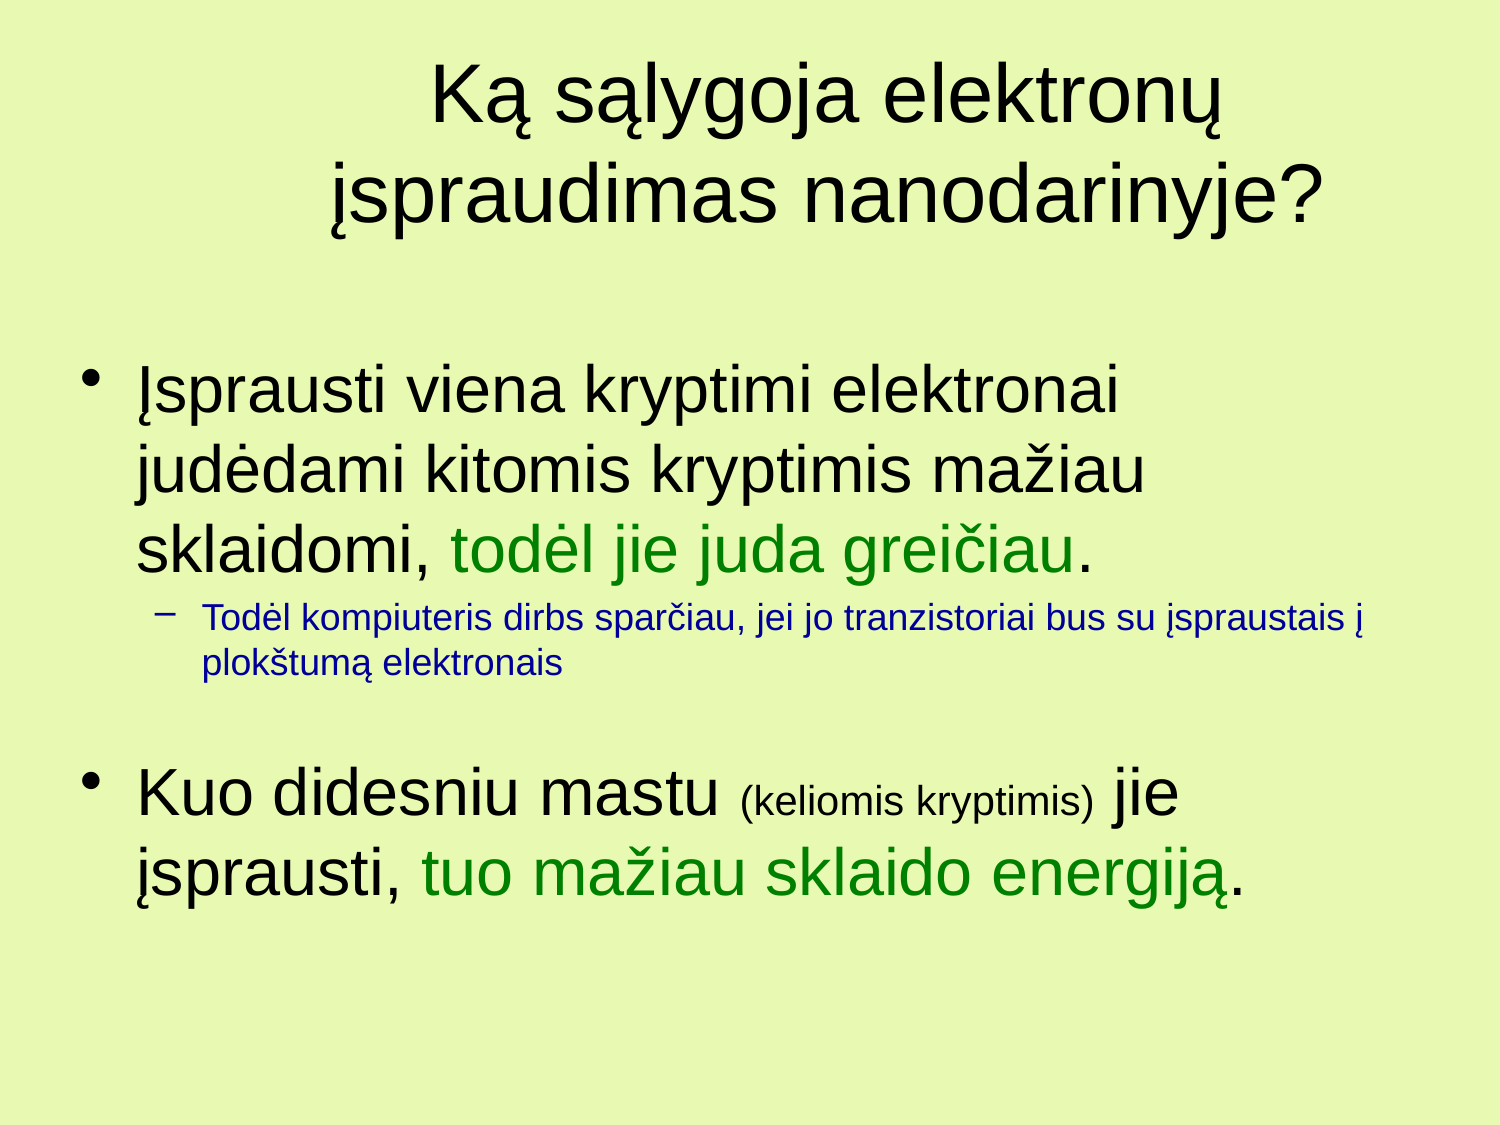

Ką sąlygoja elektronų įspraudimas nanodarinyje?
Įsprausti viena kryptimi elektronai judėdami kitomis kryptimis mažiau sklaidomi, todėl jie juda greičiau.
Todėl kompiuteris dirbs sparčiau, jei jo tranzistoriai bus su įspraustais į plokštumą elektronais

Kuo didesniu mastu (keliomis kryptimis) jie įsprausti, tuo mažiau sklaido energiją.